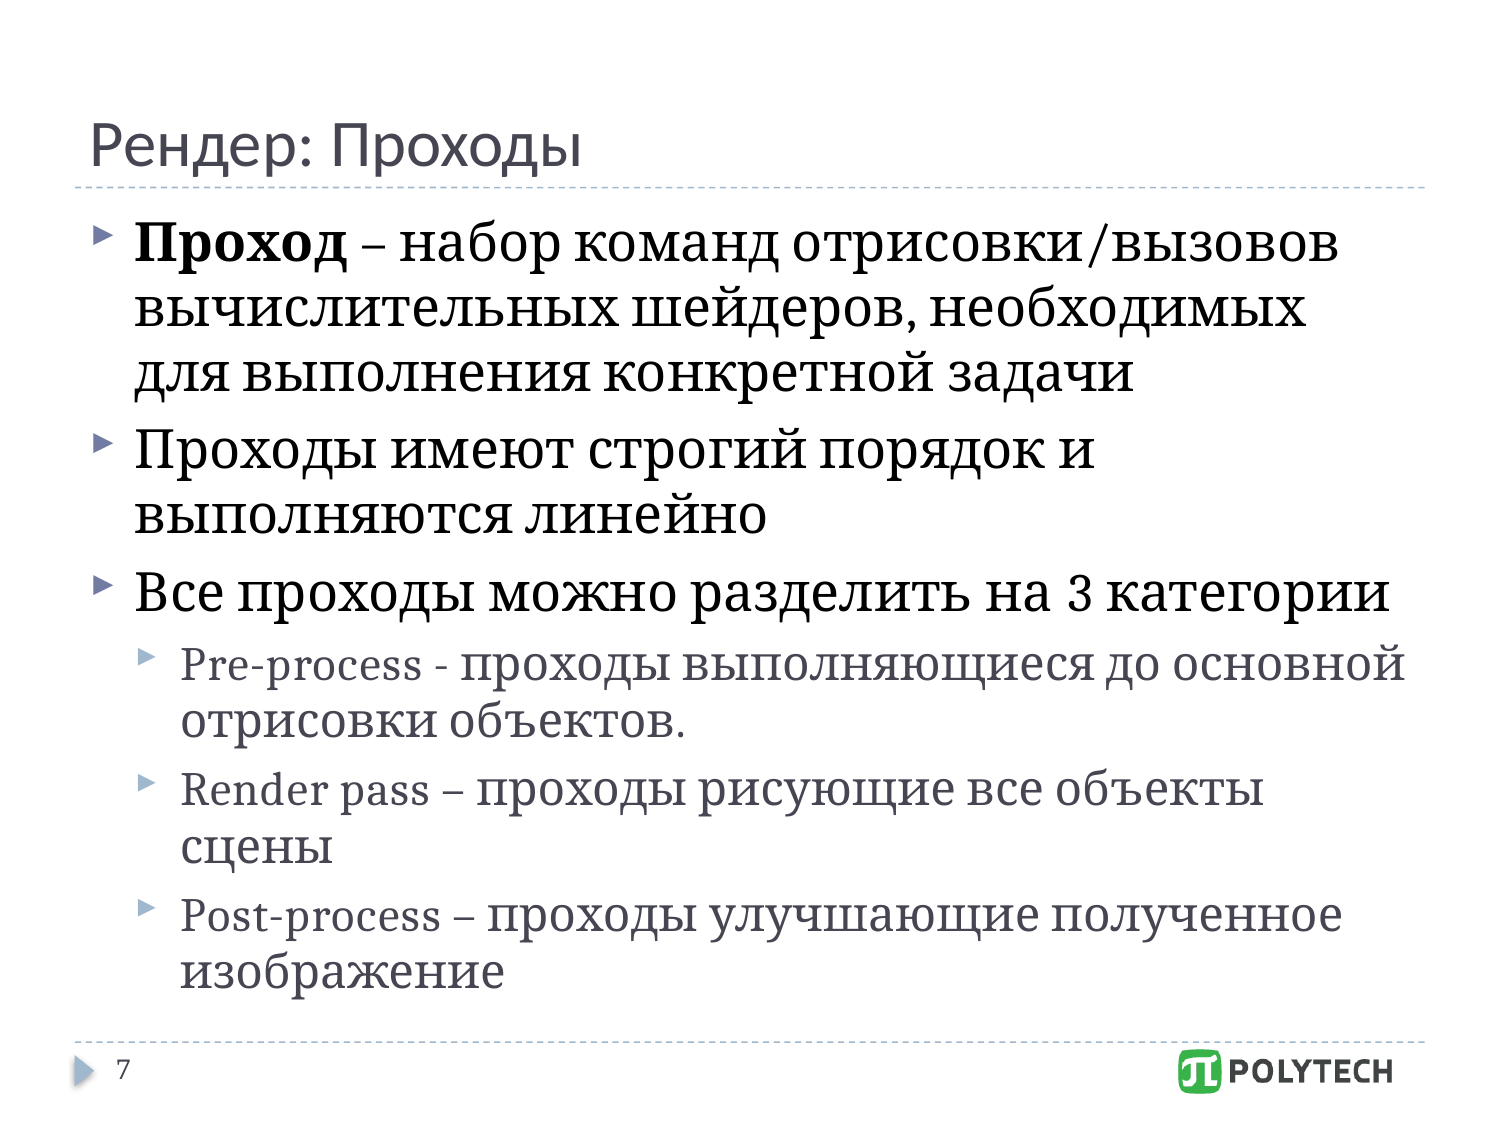

# Рендер: Проходы
Проход – набор команд отрисовки/вызовов вычислительных шейдеров, необходимых для выполнения конкретной задачи
Проходы имеют строгий порядок и выполняются линейно
Все проходы можно разделить на 3 категории
Pre-process - проходы выполняющиеся до основной отрисовки объектов.
Render pass – проходы рисующие все объекты сцены
Post-process – проходы улучшающие полученное изображение
7